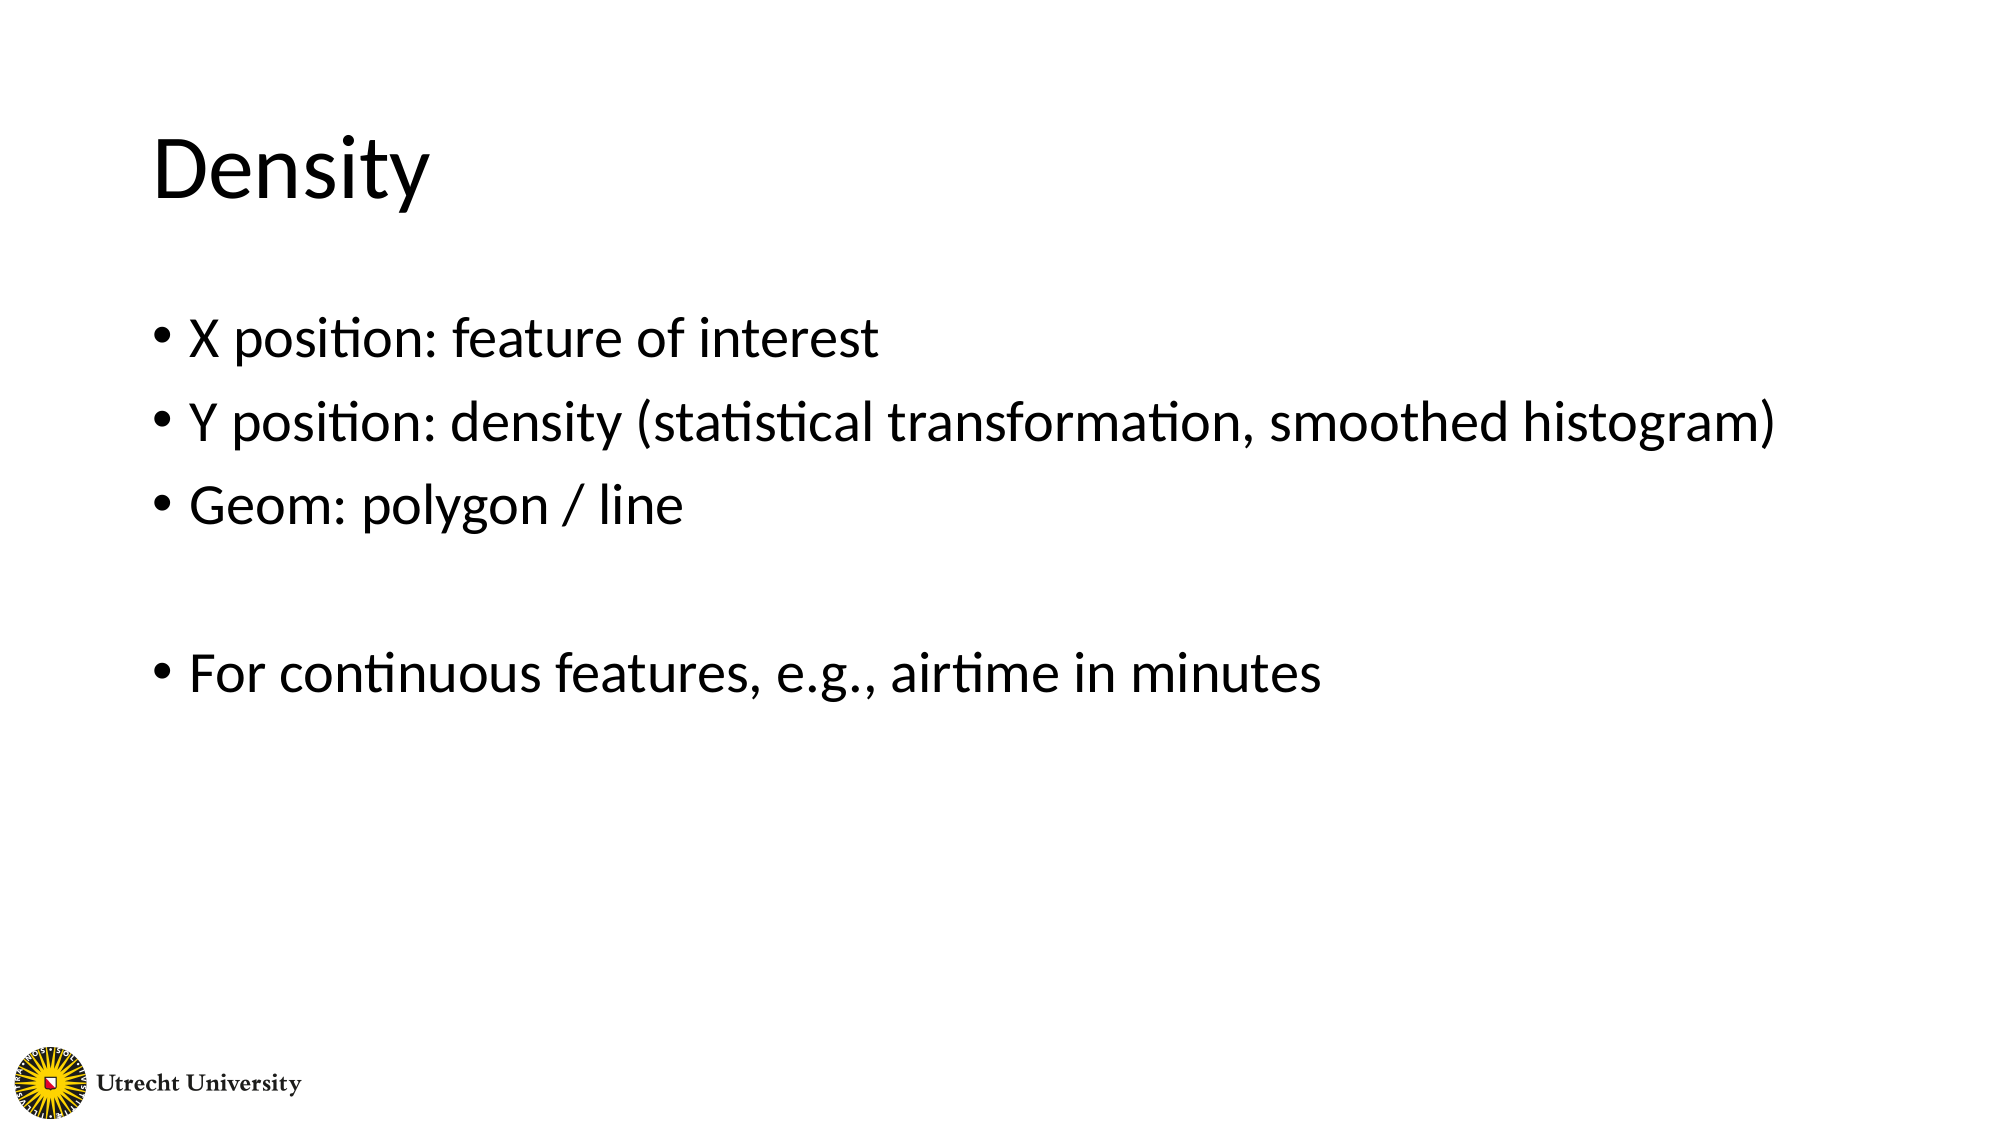

Density
X position: feature of interest
Y position: density (statistical transformation, smoothed histogram)
Geom: polygon / line

For continuous features, e.g., airtime in minutes